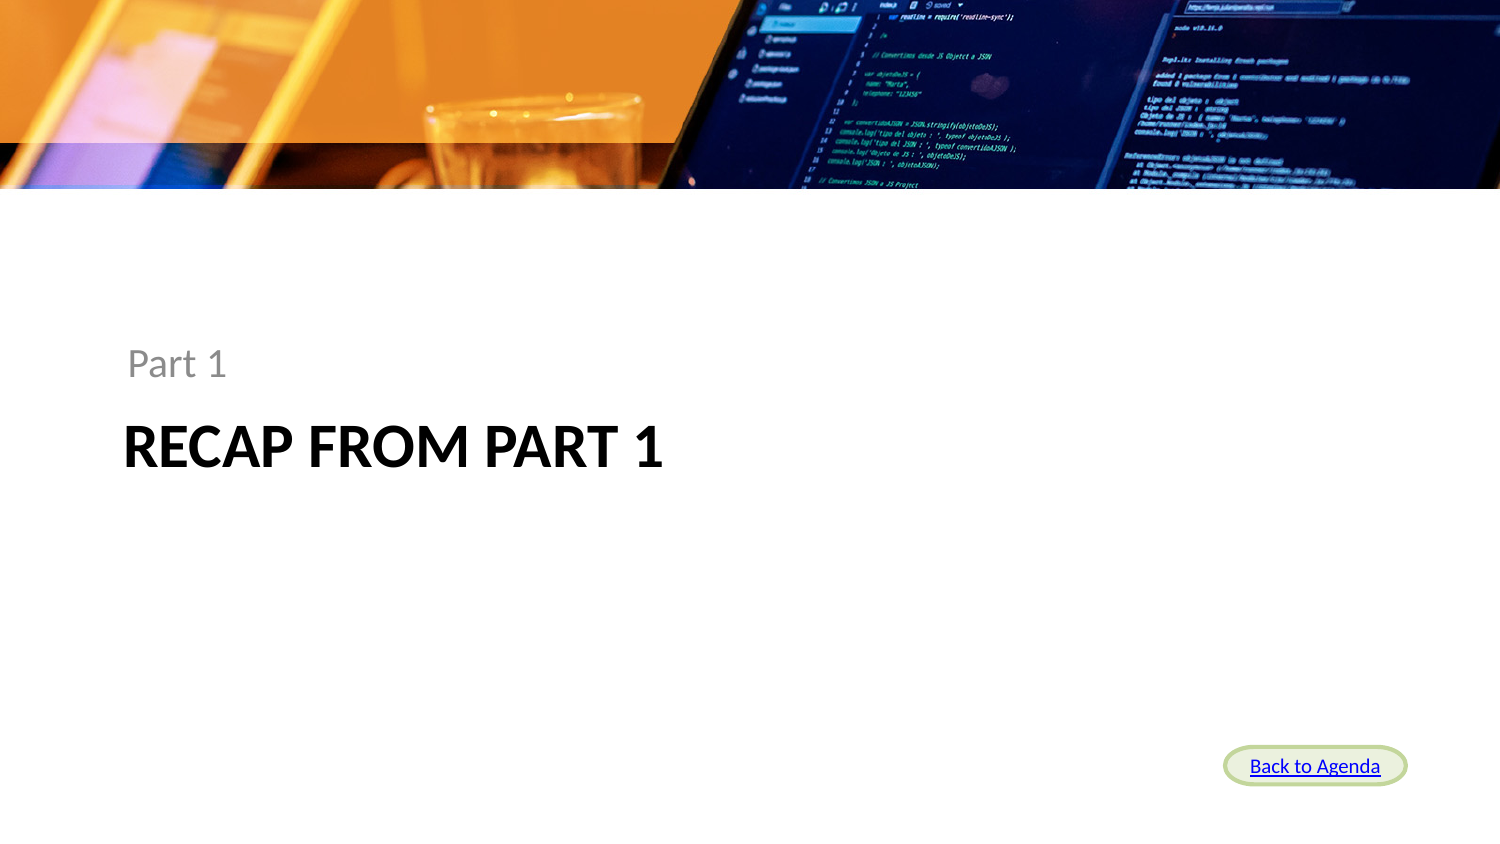

Part 1
# Recap from Part 1
Back to Agenda